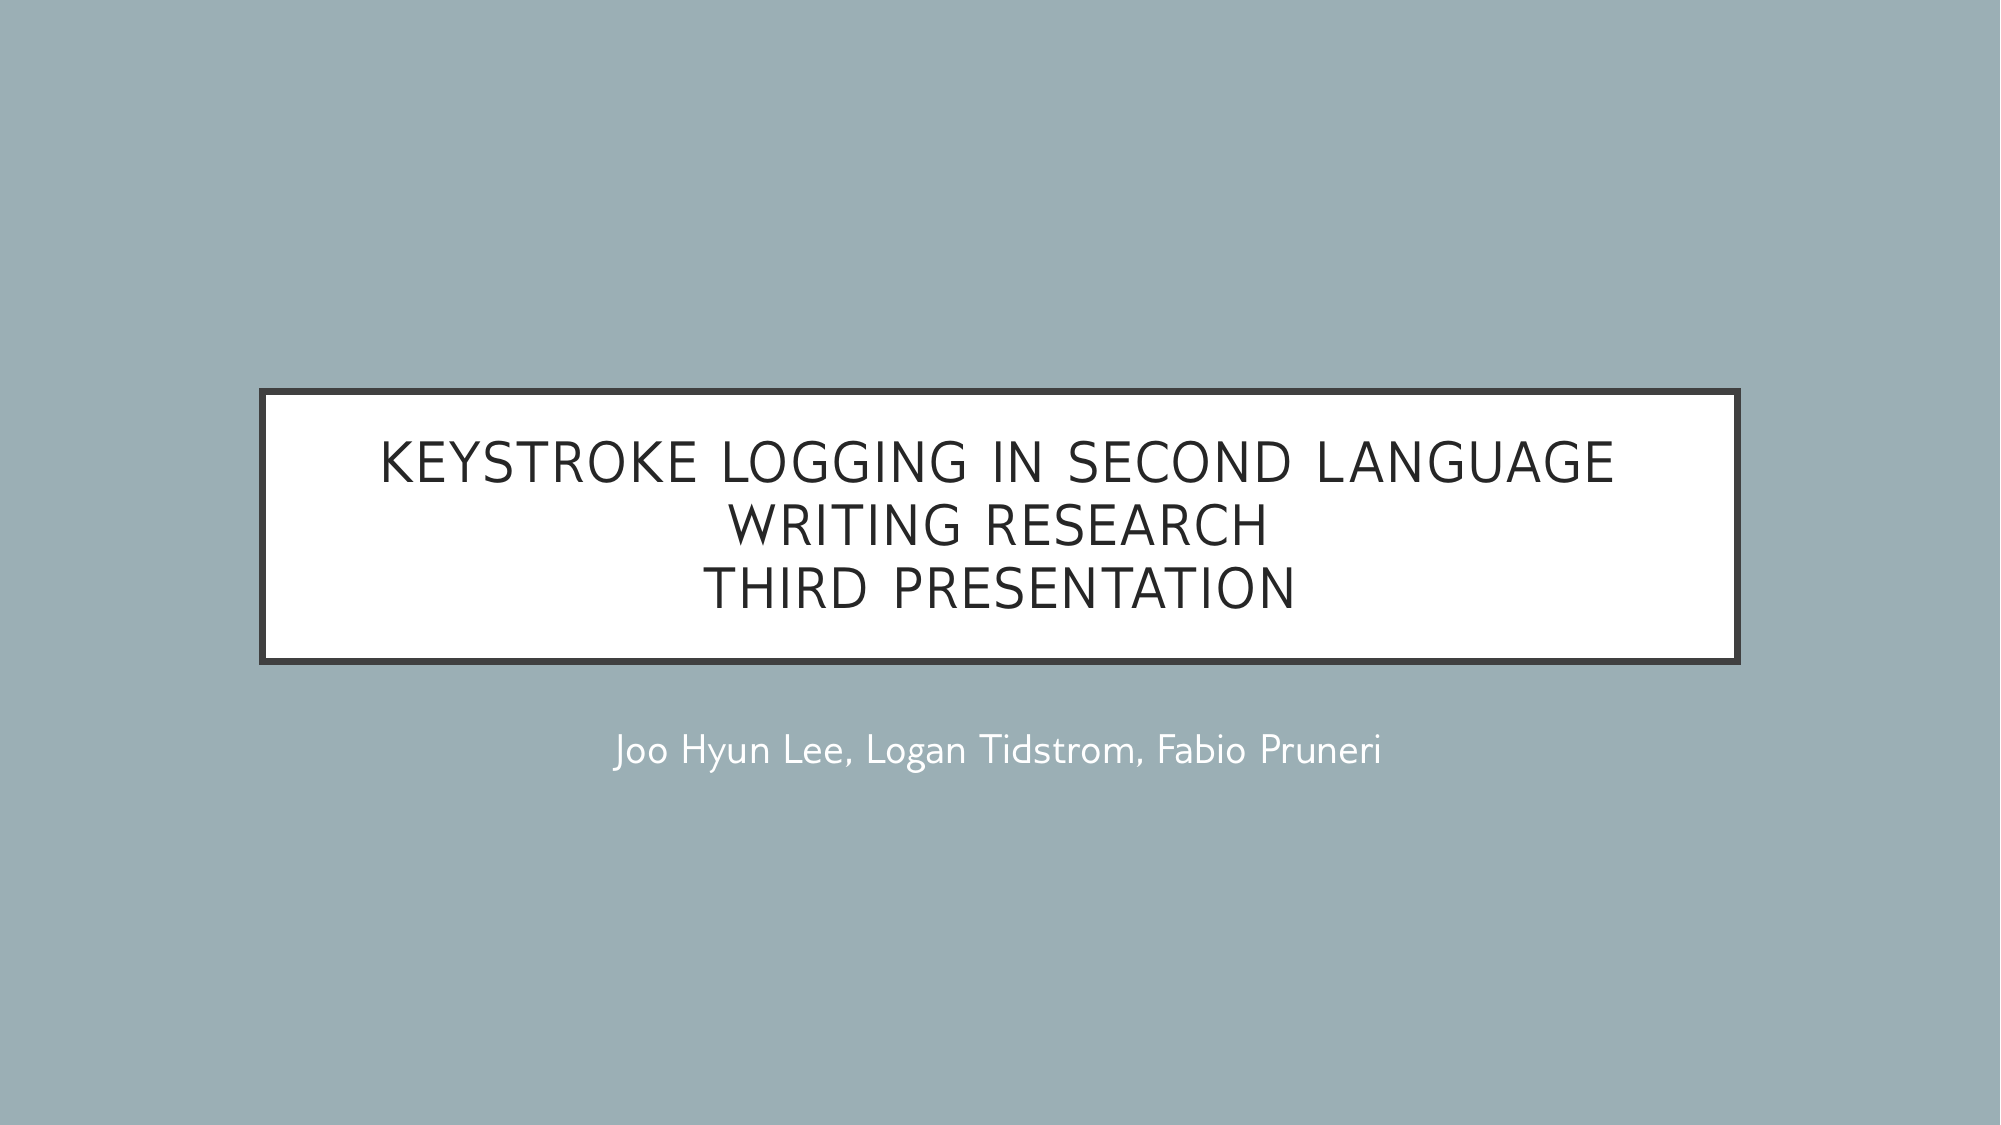

# Keystroke Logging in Second Language Writing Research Third Presentation
Joo Hyun Lee, Logan Tidstrom, Fabio Pruneri